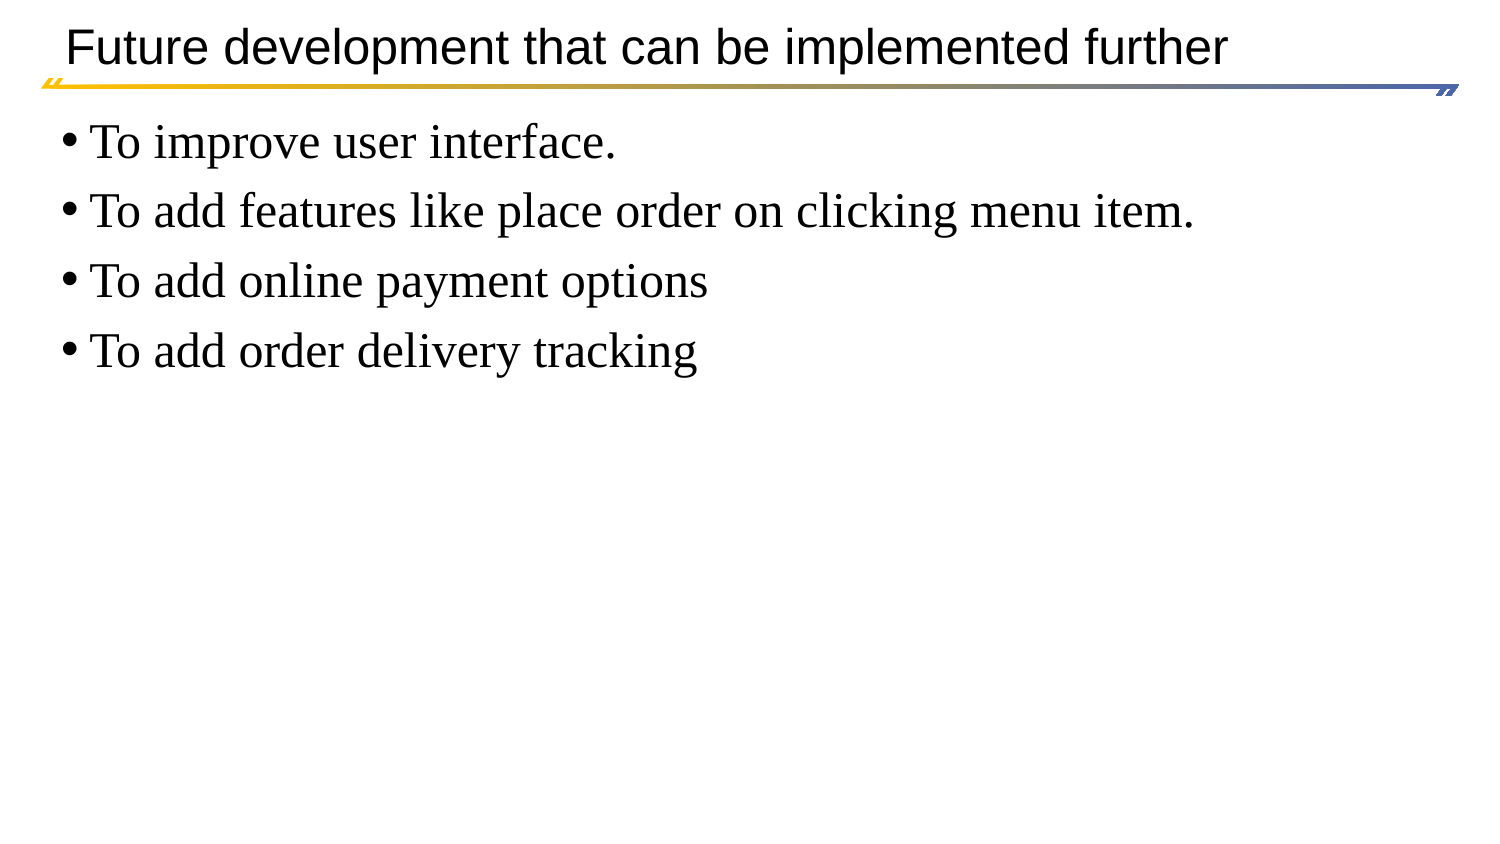

# Future development that can be implemented further
To improve user interface.
To add features like place order on clicking menu item.
To add online payment options
To add order delivery tracking